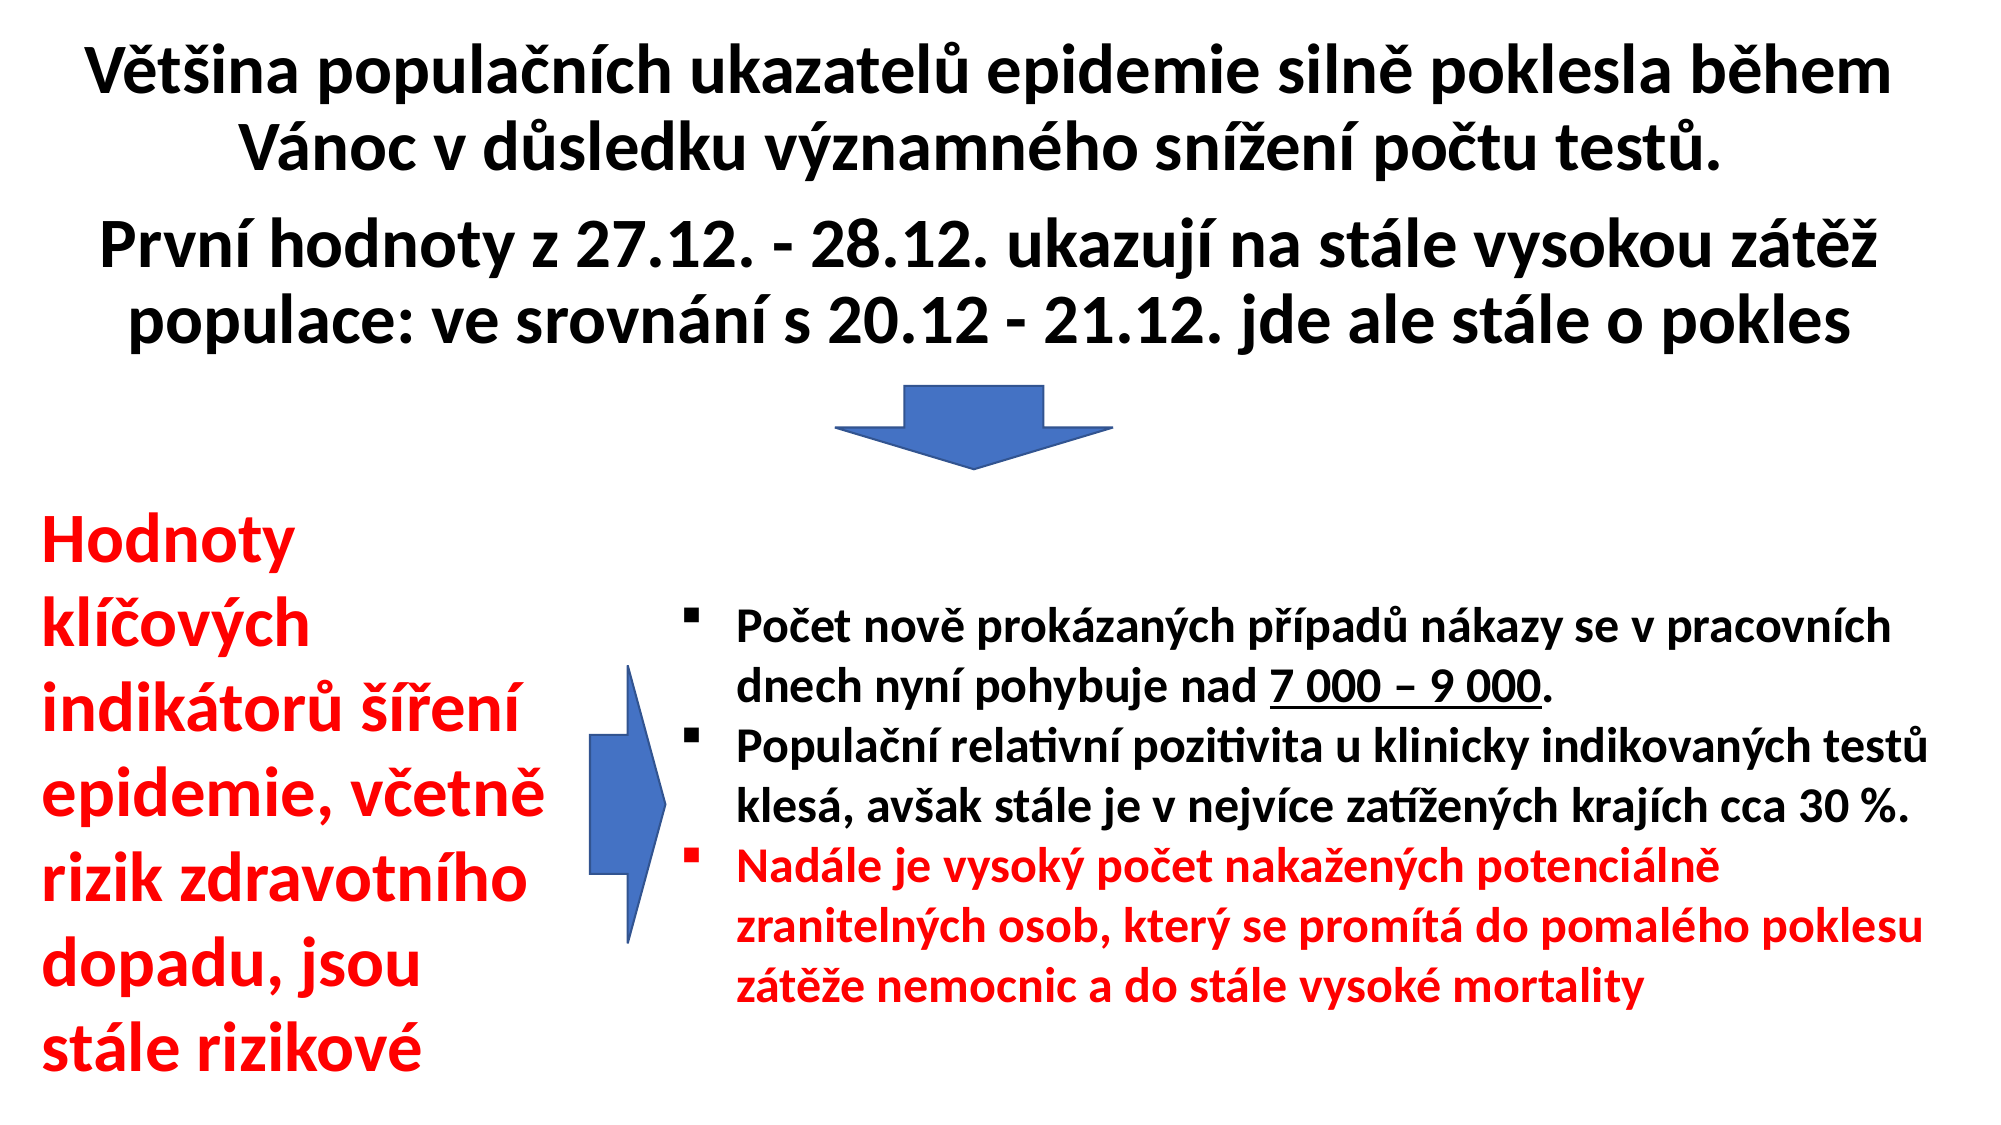

Většina populačních ukazatelů epidemie silně poklesla během Vánoc v důsledku významného snížení počtu testů.
První hodnoty z 27.12. - 28.12. ukazují na stále vysokou zátěž populace: ve srovnání s 20.12 - 21.12. jde ale stále o pokles

Hodnoty klíčových indikátorů šíření epidemie, včetně rizik zdravotního dopadu, jsou stále rizikové
Počet nově prokázaných případů nákazy se v pracovních dnech nyní pohybuje nad 7 000 – 9 000.
Populační relativní pozitivita u klinicky indikovaných testů klesá, avšak stále je v nejvíce zatížených krajích cca 30 %.
Nadále je vysoký počet nakažených potenciálně zranitelných osob, který se promítá do pomalého poklesu zátěže nemocnic a do stále vysoké mortality